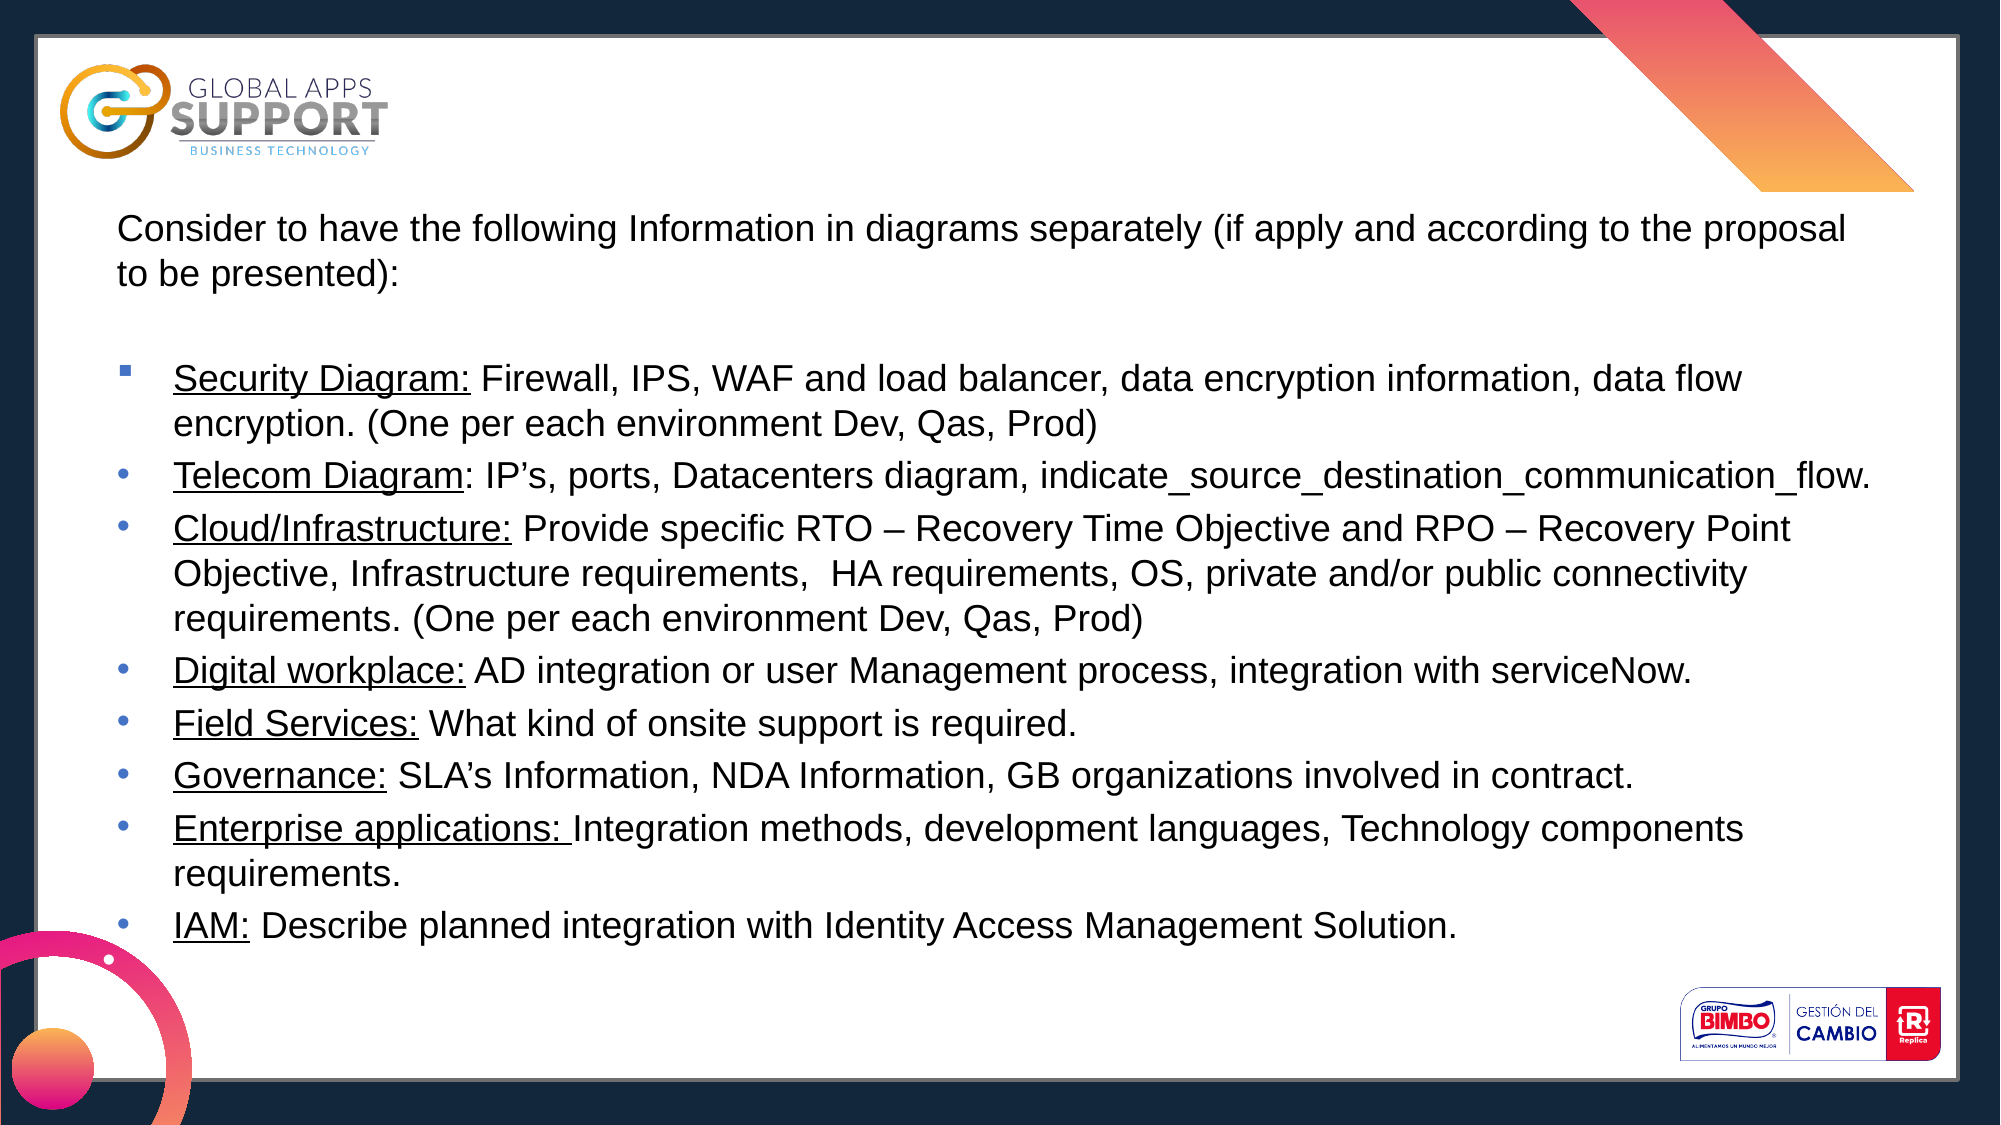

Consider to have the following Information in diagrams separately (if apply and according to the proposal to be presented):

Security Diagram: Firewall, IPS, WAF and load balancer, data encryption information, data flow encryption. (One per each environment Dev, Qas, Prod)
Telecom Diagram: IP’s, ports, Datacenters diagram, indicate_source_destination_communication_flow.
Cloud/Infrastructure: Provide specific RTO – Recovery Time Objective and RPO – Recovery Point Objective, Infrastructure requirements,  HA requirements, OS, private and/or public connectivity requirements. (One per each environment Dev, Qas, Prod)
Digital workplace: AD integration or user Management process, integration with serviceNow.
Field Services: What kind of onsite support is required.
Governance: SLA’s Information, NDA Information, GB organizations involved in contract.
Enterprise applications: Integration methods, development languages, Technology components requirements.
IAM: Describe planned integration with Identity Access Management Solution.
Consider to have the following Information in diagrams separately (if apply and according to the proposal to be presented):

Security Diagram: Firewall, IPS, WAF and load balancer, data encryption information, data flow encryption. (One per each environment Dev, Qas, Prod)
Telecom Diagram: IP’s, ports, Datacenters diagram, indicate_source_destination_communication_flow.
Cloud/Infrastructure: Provide specific RTO – Recovery Time Objective and RPO – Recovery Point Objective, Infrastructure requirements,  HA requirements, OS, private and/or public connectivity requirements. (One per each environment Dev, Qas, Prod)
Digital workplace: AD integration or user Management process, integration with serviceNow.
Field Services: What kind of onsite support is required.
Governance: SLA’s Information, NDA Information, GB organizations involved in contract.
Enterprise applications: Integration methods, development languages, Technology components requirements.
IAM: Describe planned integration with Identity Access Management Solution.